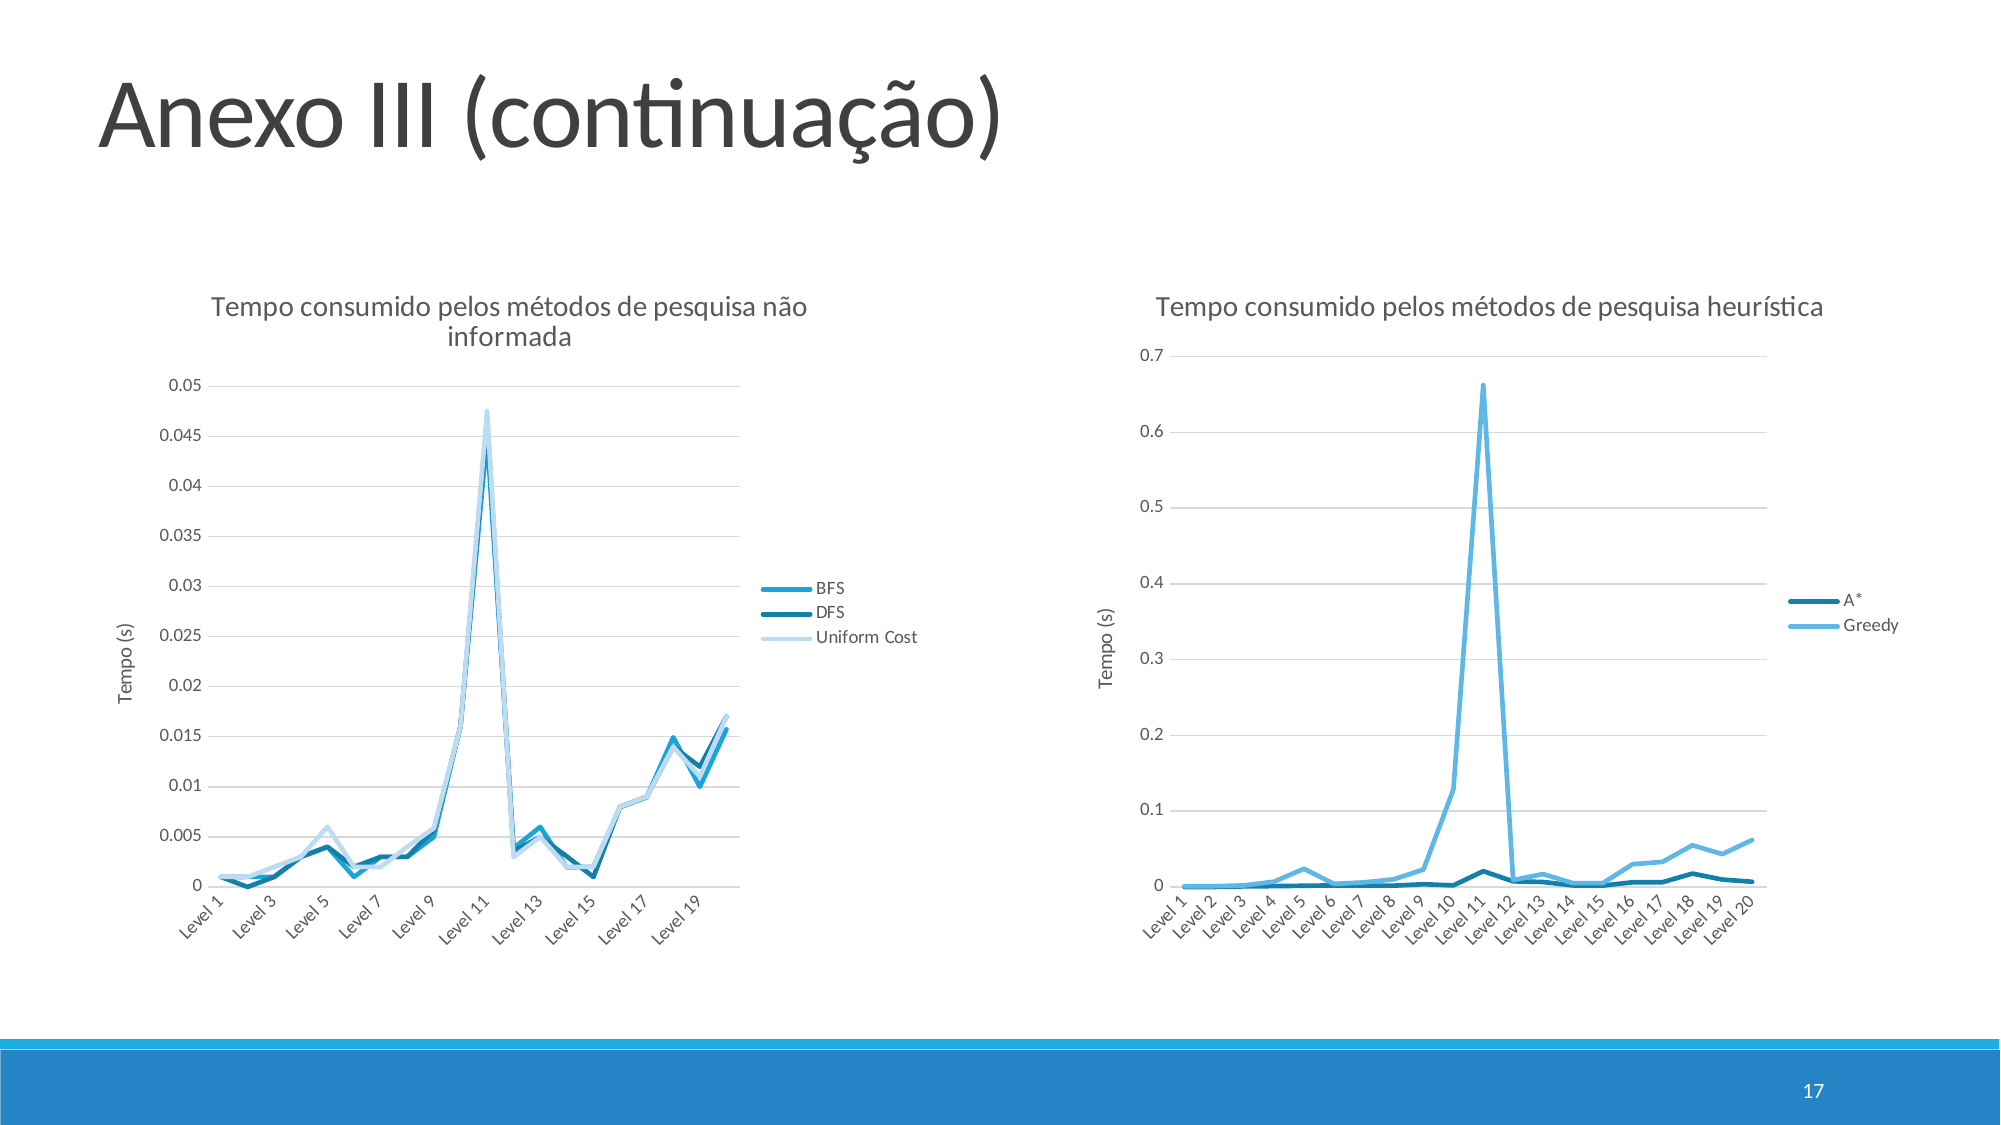

Anexo III (continuação)

### Chart: Tempo consumido pelos métodos de pesquisa não informada

| Category | BFS | DFS | Uniform Cost |
|---|---|---|---|
| Level 1 | 0.000993 | 0.000996 | 0.001001 |
| Level 2 | 0.001 | 0.0 | 0.001 |
| Level 3 | 0.001001 | 0.001 | 0.001997 |
| Level 4 | 0.002999 | 0.002998 | 0.003 |
| Level 5 | 0.003999 | 0.004 | 0.006 |
| Level 6 | 0.001 | 0.002 | 0.002 |
| Level 7 | 0.003001 | 0.003 | 0.001999 |
| Level 8 | 0.003 | 0.003001 | 0.003999 |
| Level 9 | 0.005 | 0.005698 | 0.005874 |
| Level 10 | 0.016047 | 0.016 | 0.016001 |
| Level 11 | 0.044999 | 0.046524 | 0.047508 |
| Level 12 | 0.003872 | 0.003549 | 0.003001 |
| Level 13 | 0.005994 | 0.005002 | 0.004999 |
| Level 14 | 0.001956 | 0.003048 | 0.001997 |
| Level 15 | 0.002009 | 0.000991 | 0.002002 |
| Level 16 | 0.007956 | 0.007998 | 0.008001 |
| Level 17 | 0.008953 | 0.009 | 0.009003 |
| Level 18 | 0.01495 | 0.014 | 0.014 |
| Level 19 | 0.009999 | 0.012002 | 0.011 |
| Level 20 | 0.015732 | 0.017003 | 0.016997 |

### Chart: Tempo consumido pelos métodos de pesquisa heurística

| Category | A* | Greedy |
|---|---|---|
| Level 1 | 0.0 | 0.000998 |
| Level 2 | 0.0 | 0.001 |
| Level 3 | 0.000749 | 0.001999 |
| Level 4 | 0.001044 | 0.006999 |
| Level 5 | 0.001486 | 0.024 |
| Level 6 | 0.001971 | 0.004 |
| Level 7 | 0.001718 | 0.006 |
| Level 8 | 0.001675 | 0.01 |
| Level 9 | 0.003547 | 0.022953 |
| Level 10 | 0.002003 | 0.128686 |
| Level 11 | 0.020733 | 0.662551 |
| Level 12 | 0.007356 | 0.008978 |
| Level 13 | 0.006484 | 0.016952 |
| Level 14 | 0.002021 | 0.005003 |
| Level 15 | 0.001767 | 0.004981 |
| Level 16 | 0.006149 | 0.029955 |
| Level 17 | 0.006174 | 0.032984 |
| Level 18 | 0.01754 | 0.054973 |
| Level 19 | 0.00972 | 0.043273 |
| Level 20 | 0.006802 | 0.06194 |
17